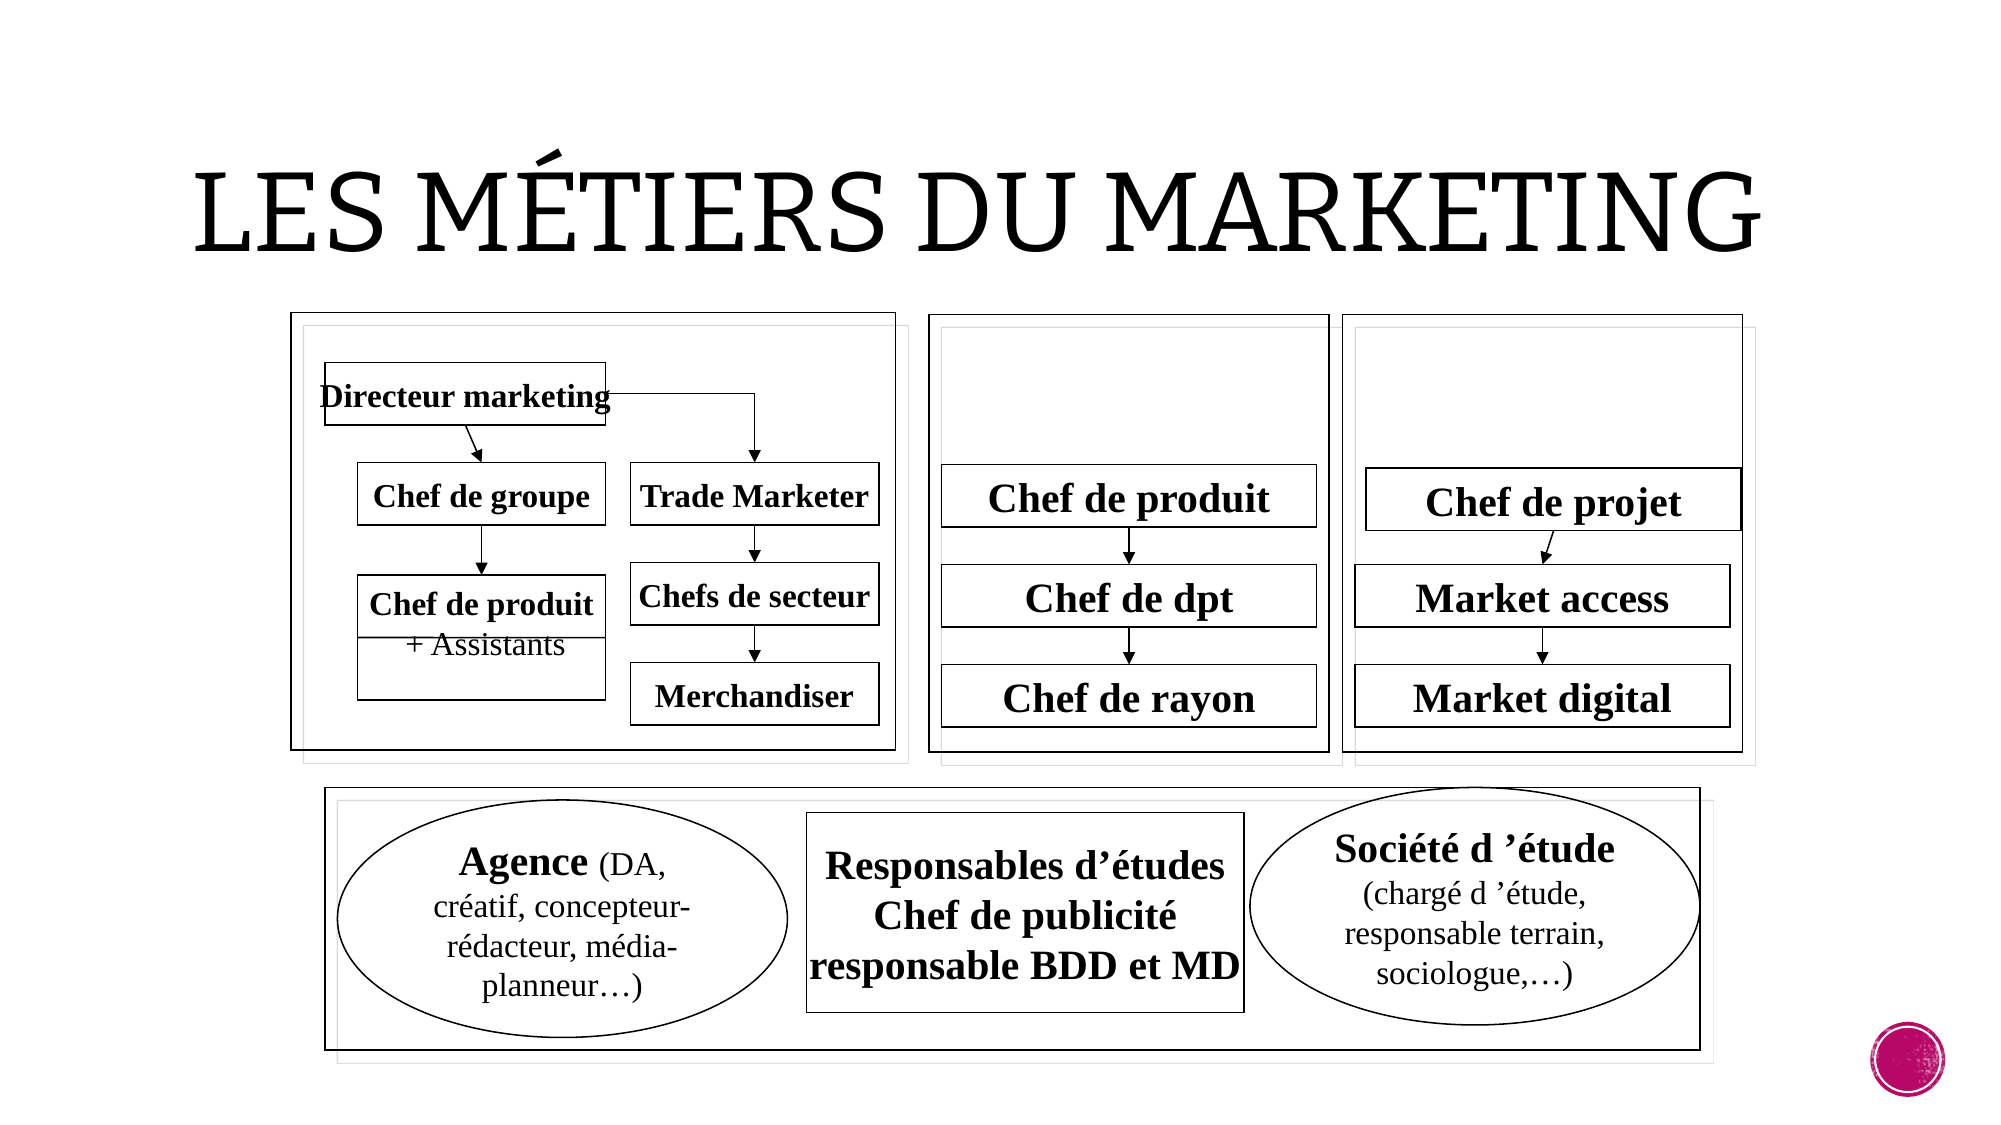

# Les métiers du marketing

Directeur marketing
Chef de groupe
Trade Marketer
Chefs de secteur
Chef de produit
 + Assistants

Merchandiser

Chef de produit
Chef de dpt
Chef de rayon

Chef de projet
Market access
Market digital

Société d ’étude (chargé d ’étude, responsable terrain, sociologue,…)
Agence (DA, créatif, concepteur-rédacteur, média-planneur…)
Responsables d’études
Chef de publicité
responsable BDD et MD